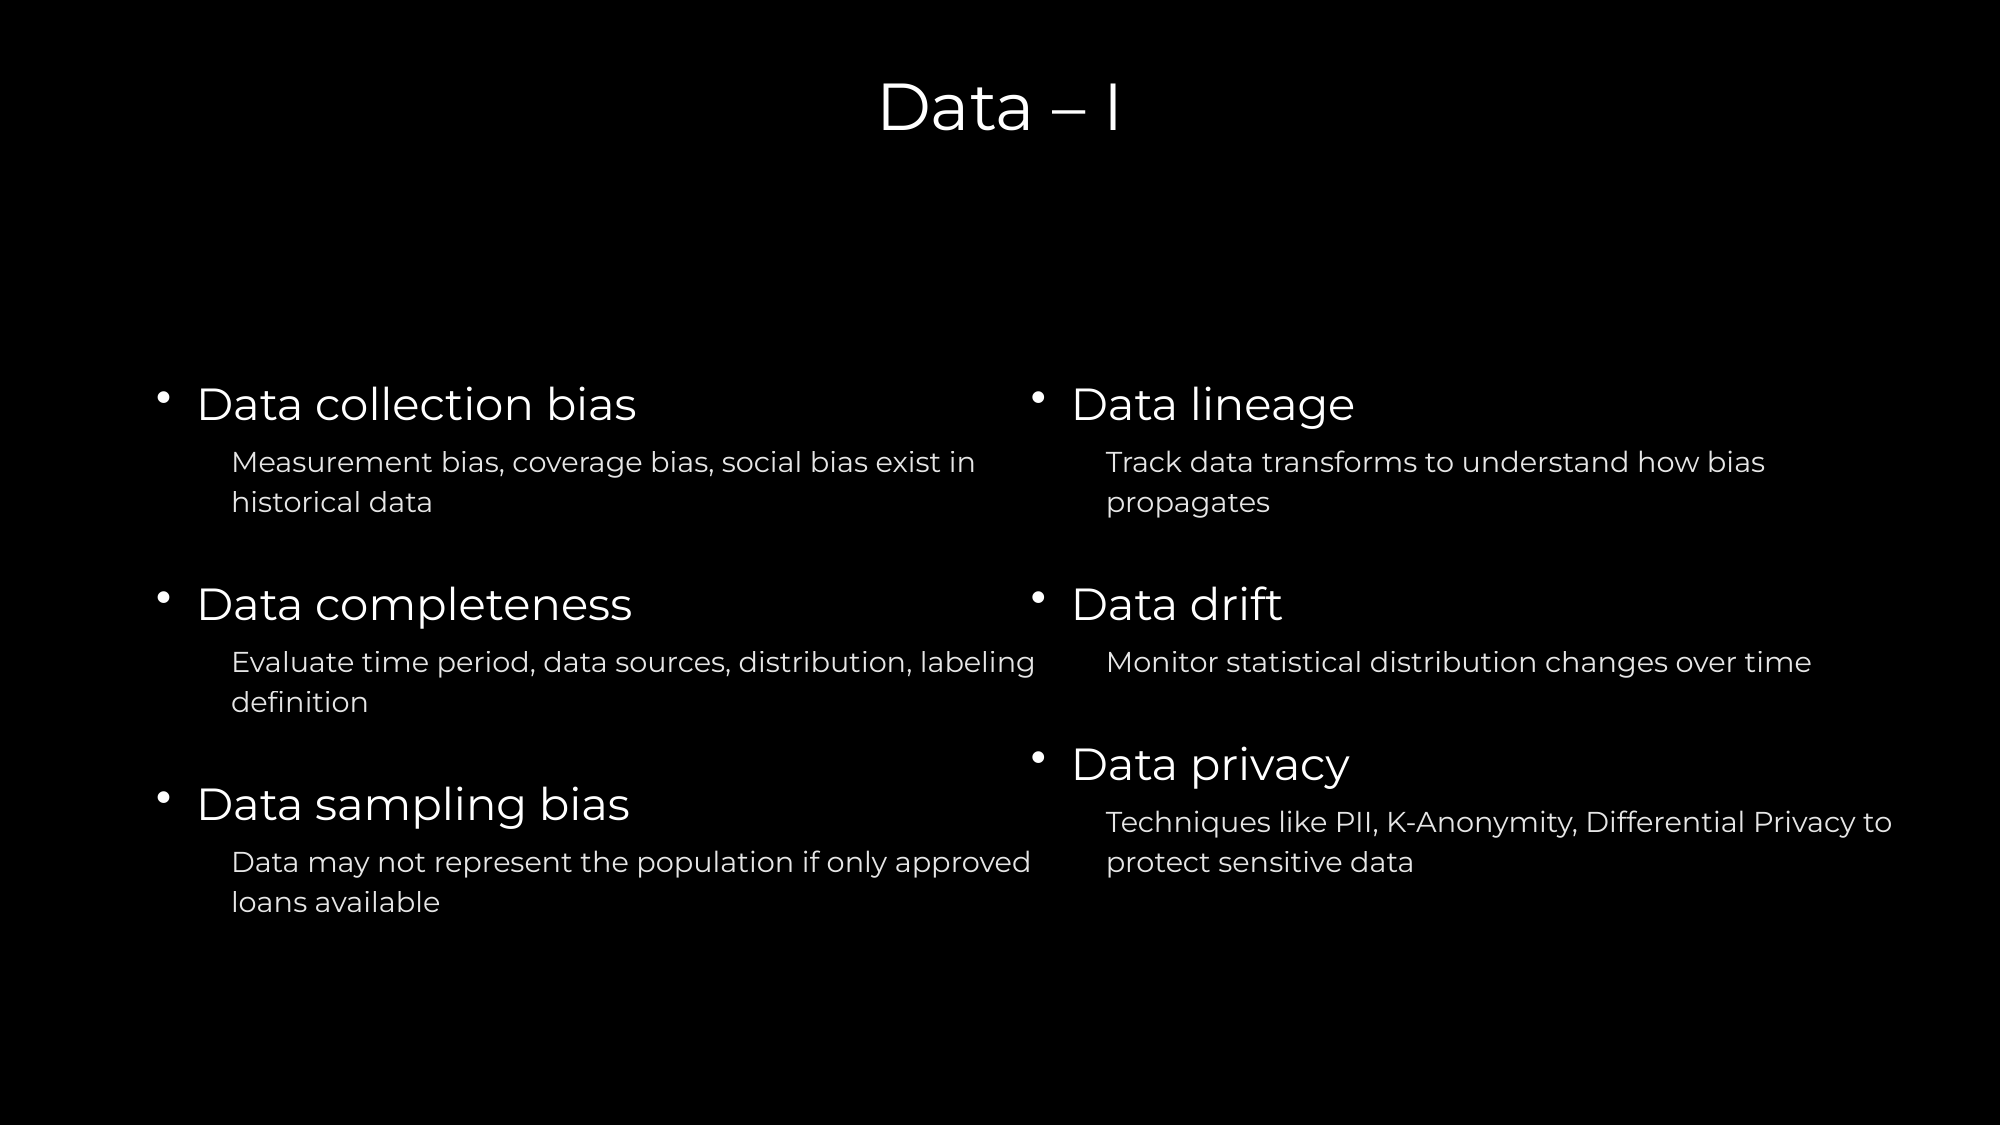

Data – I
Data collection bias
Measurement bias, coverage bias, social bias exist in historical data
Data completeness
Evaluate time period, data sources, distribution, labeling definition
Data sampling bias
Data may not represent the population if only approved loans available
Data lineage
Track data transforms to understand how bias propagates
Data drift
Monitor statistical distribution changes over time
Data privacy
Techniques like PII, K-Anonymity, Differential Privacy to protect sensitive data